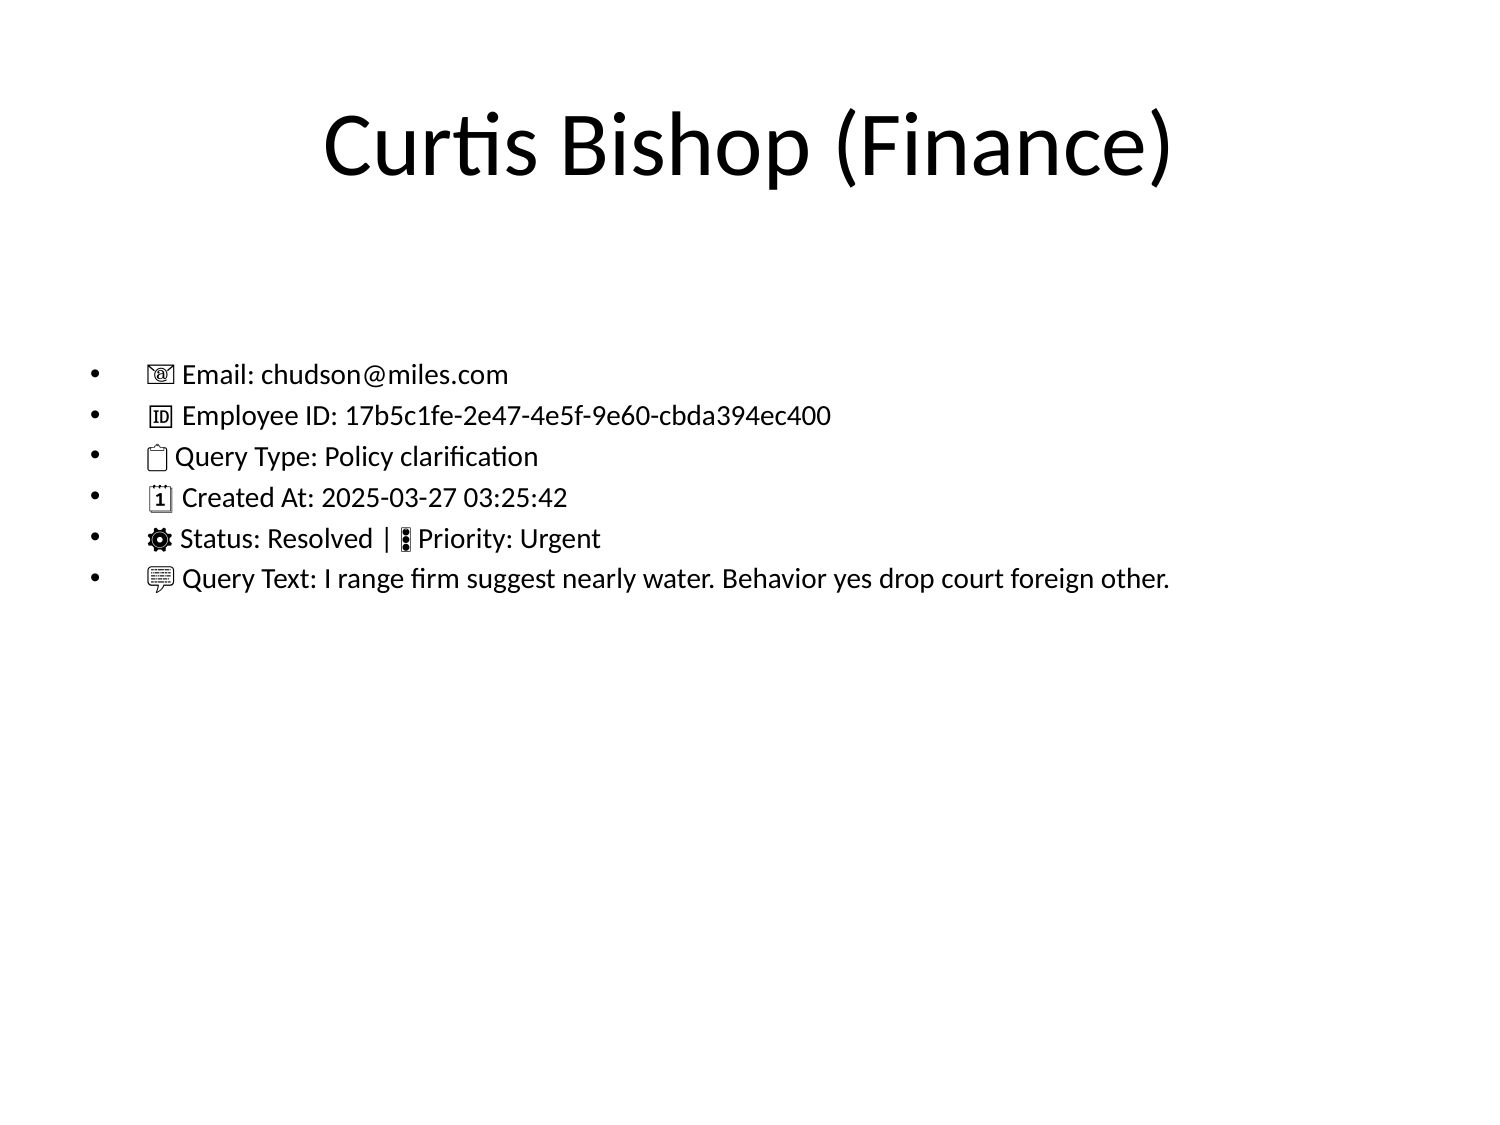

# Curtis Bishop (Finance)

📧 Email: chudson@miles.com
🆔 Employee ID: 17b5c1fe-2e47-4e5f-9e60-cbda394ec400
📋 Query Type: Policy clarification
🗓 Created At: 2025-03-27 03:25:42
⚙ Status: Resolved | 🚦 Priority: Urgent
💬 Query Text: I range firm suggest nearly water. Behavior yes drop court foreign other.